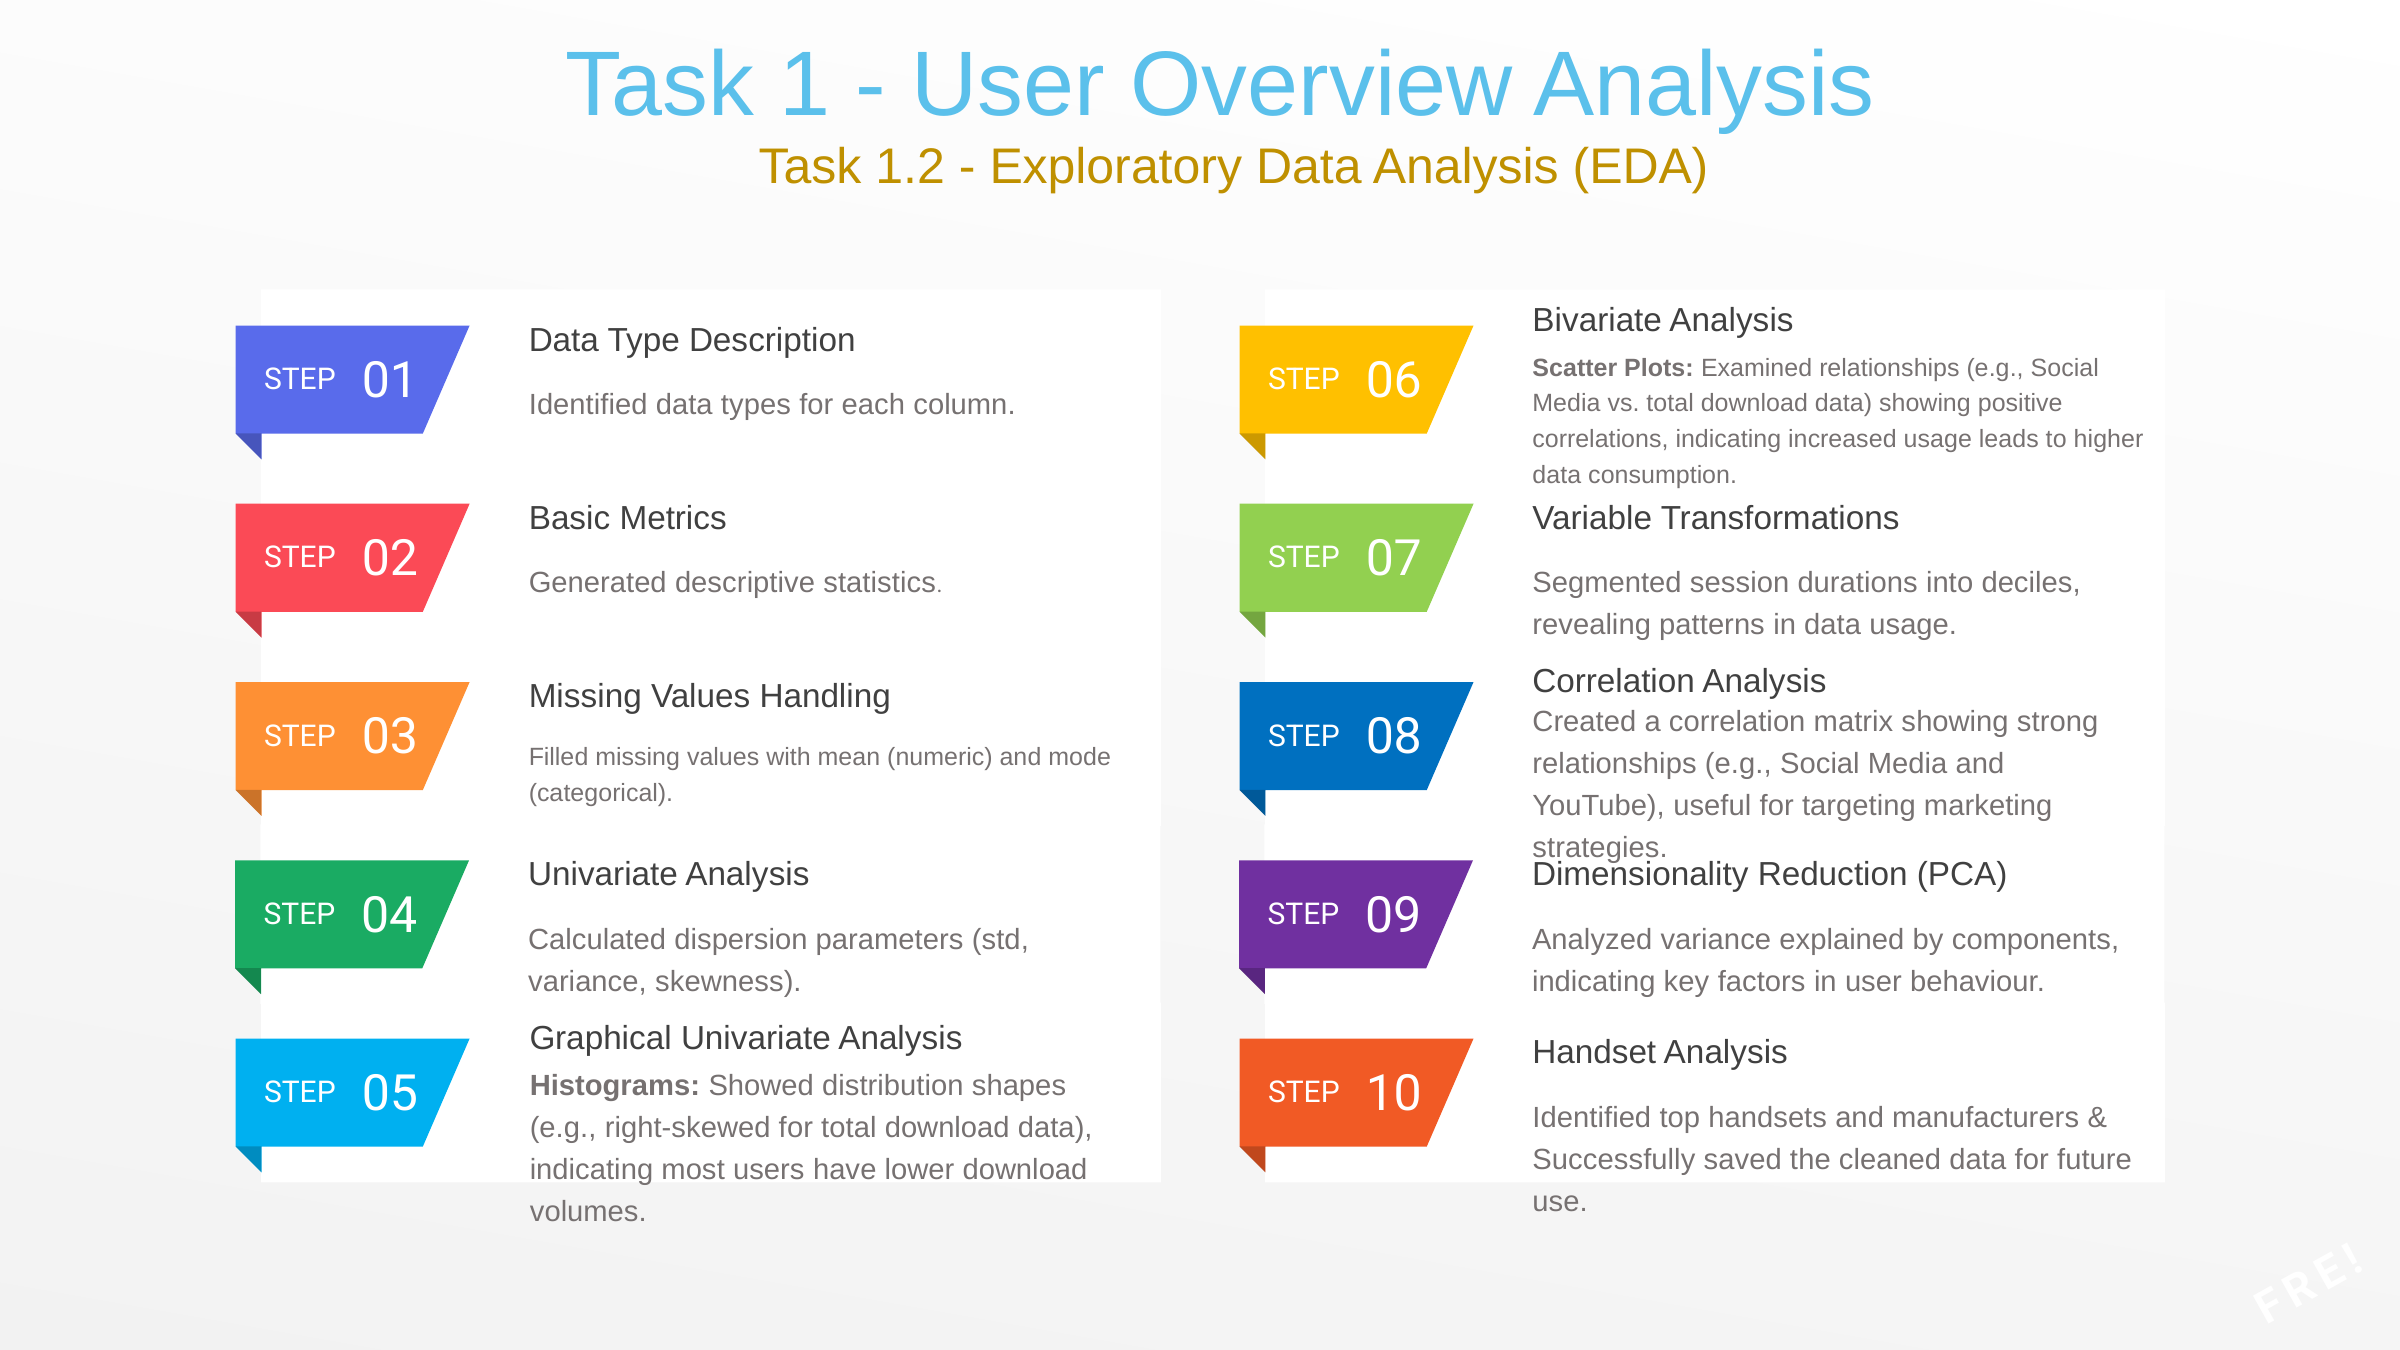

Task 1 - User Overview Analysis
Task 1.2 - Exploratory Data Analysis (EDA)

Bivariate Analysis
Scatter Plots: Examined relationships (e.g., Social Media vs. total download data) showing positive correlations, indicating increased usage leads to higher data consumption.
06
STEP

Data Type Description
01
STEP
Identified data types for each column.

Basic Metrics
02
STEP
Generated descriptive statistics.

Variable Transformations
07
STEP
Segmented session durations into deciles, revealing patterns in data usage.

Missing Values Handling
03
STEP
Filled missing values with mean (numeric) and mode (categorical).

Correlation Analysis
Created a correlation matrix showing strong relationships (e.g., Social Media and YouTube), useful for targeting marketing strategies.
08
STEP

Univariate Analysis
04
STEP
Calculated dispersion parameters (std, variance, skewness).

Dimensionality Reduction (PCA)
09
STEP
Analyzed variance explained by components, indicating key factors in user behaviour.

Graphical Univariate Analysis
Histograms: Showed distribution shapes (e.g., right-skewed for total download data), indicating most users have lower download volumes.

05
STEP

Handset Analysis
10
STEP
Identified top handsets and manufacturers & Successfully saved the cleaned data for future use.

FRE!